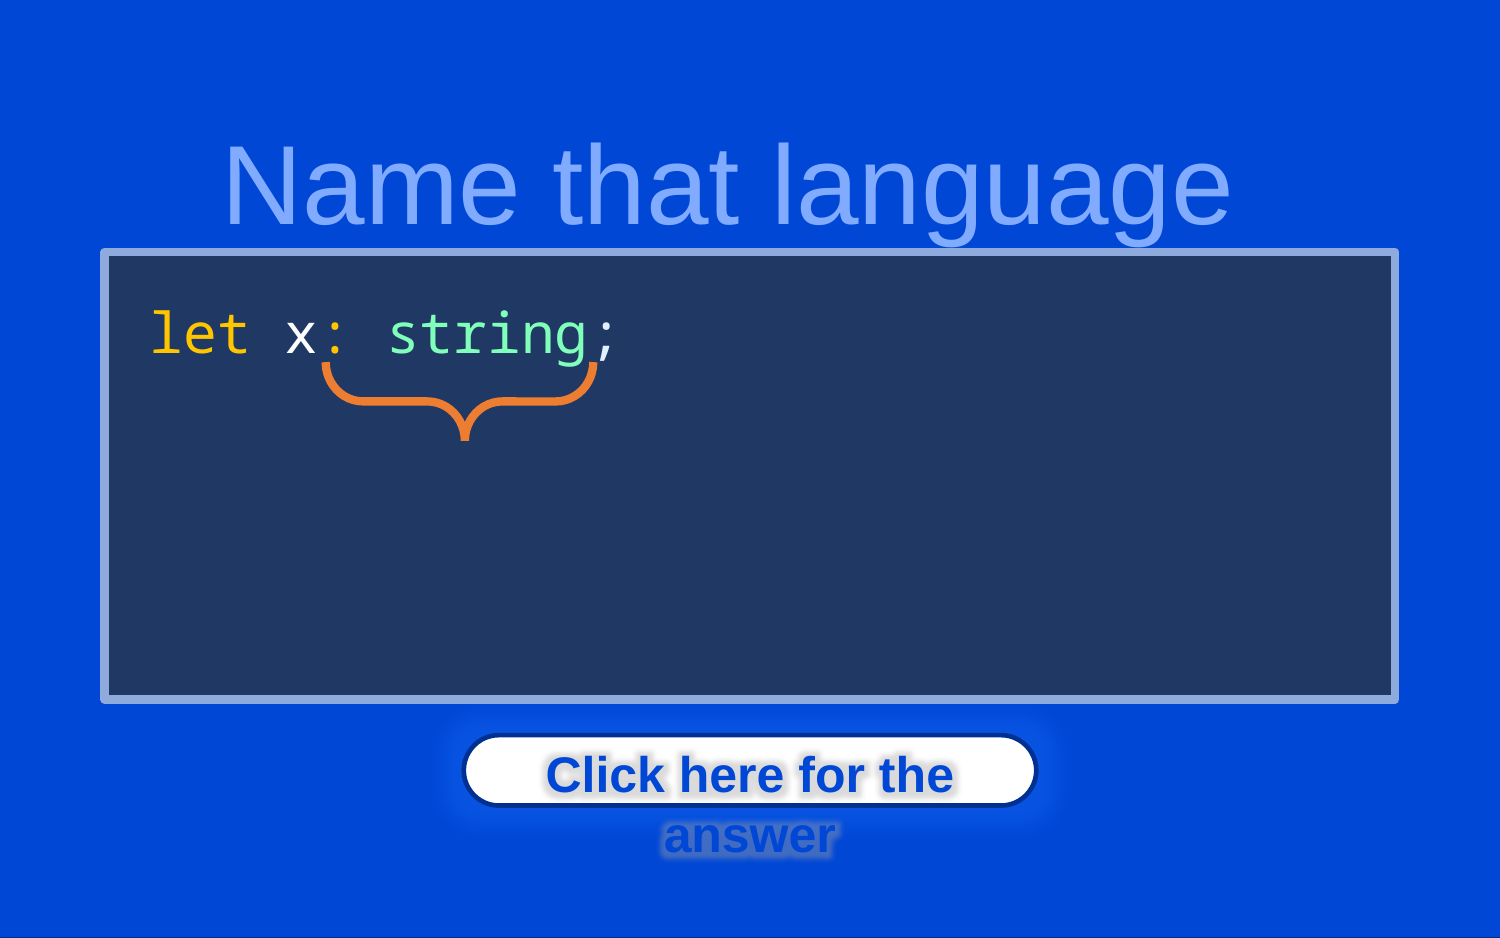

Name that language feature
let x: string;

Click here for the answer